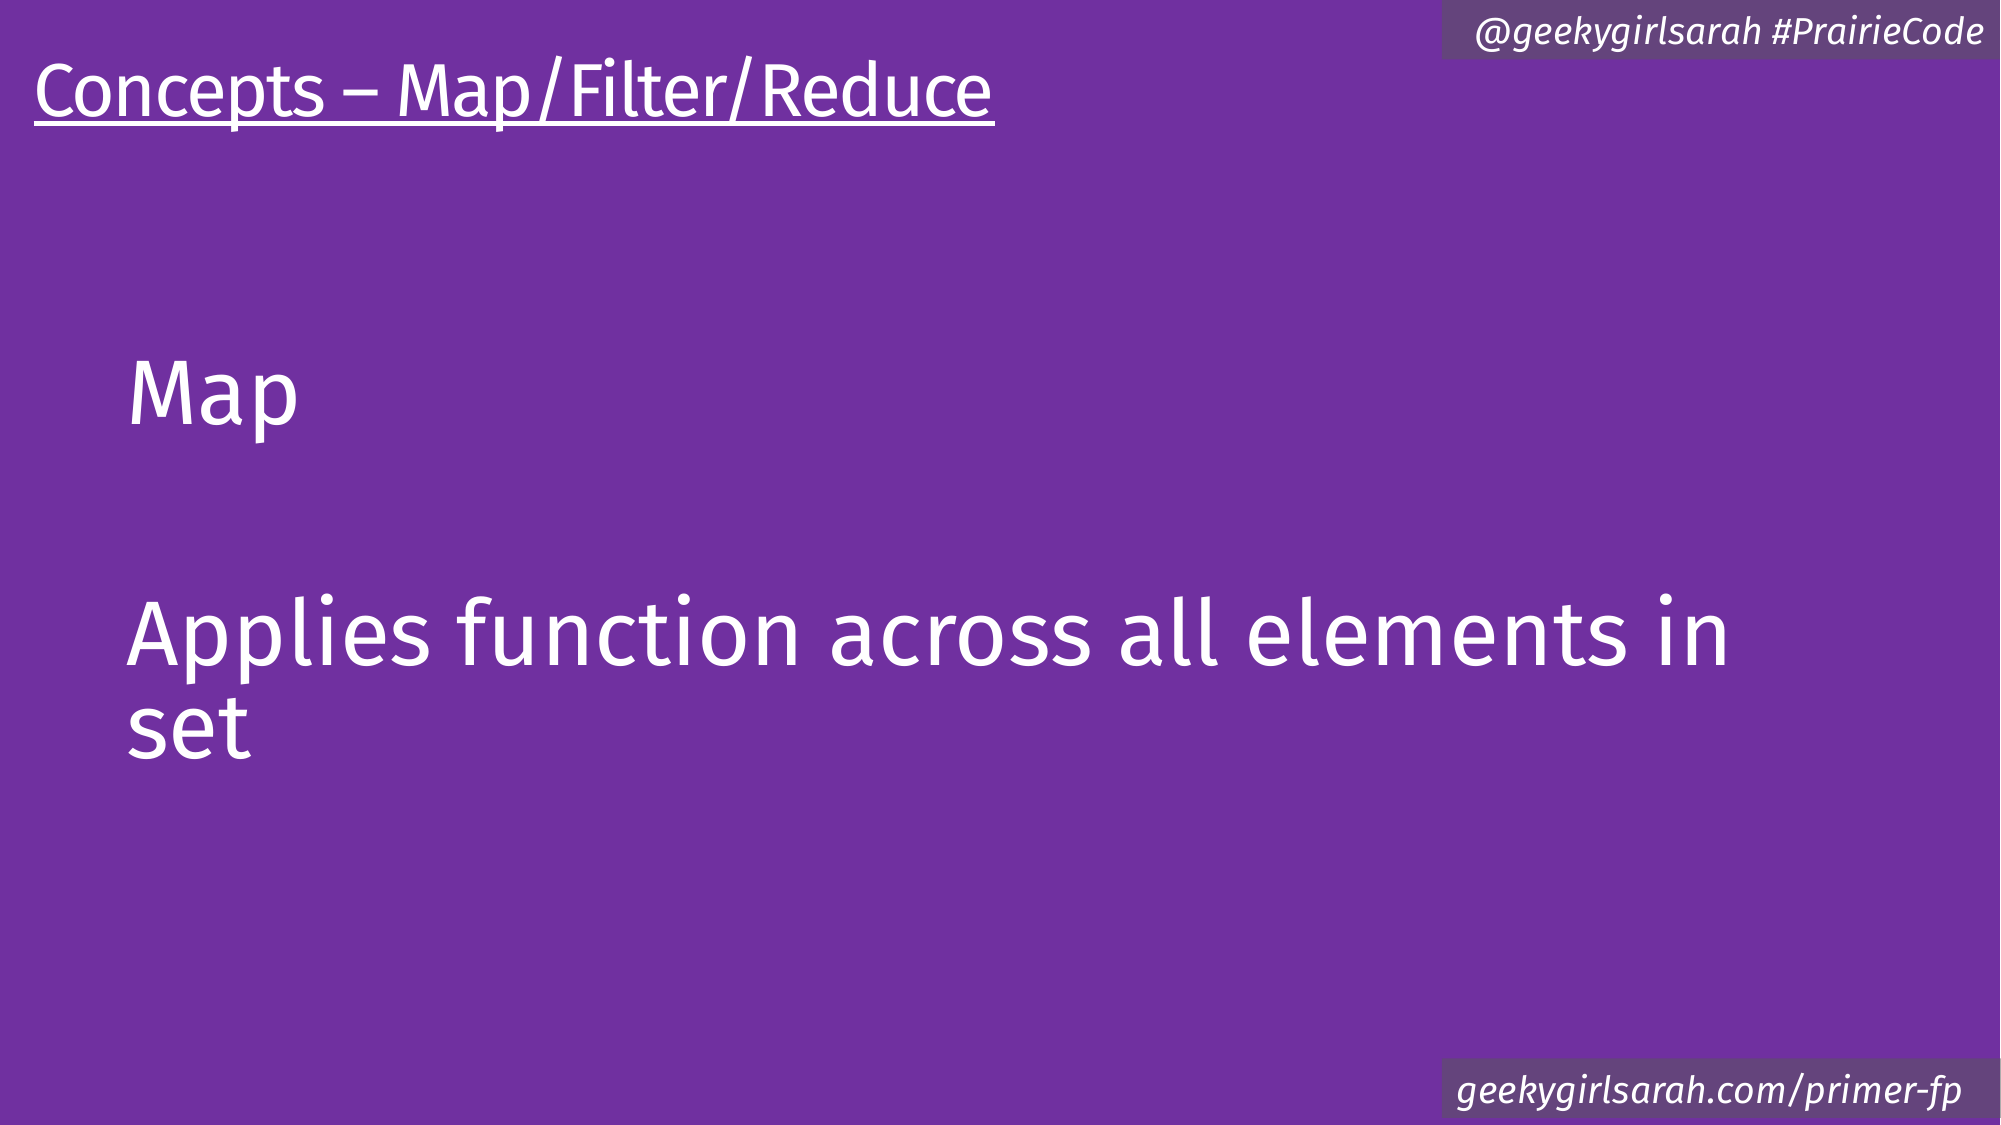

# Concepts – Map/Filter/Reduce
Map

Applies function across all elements in set